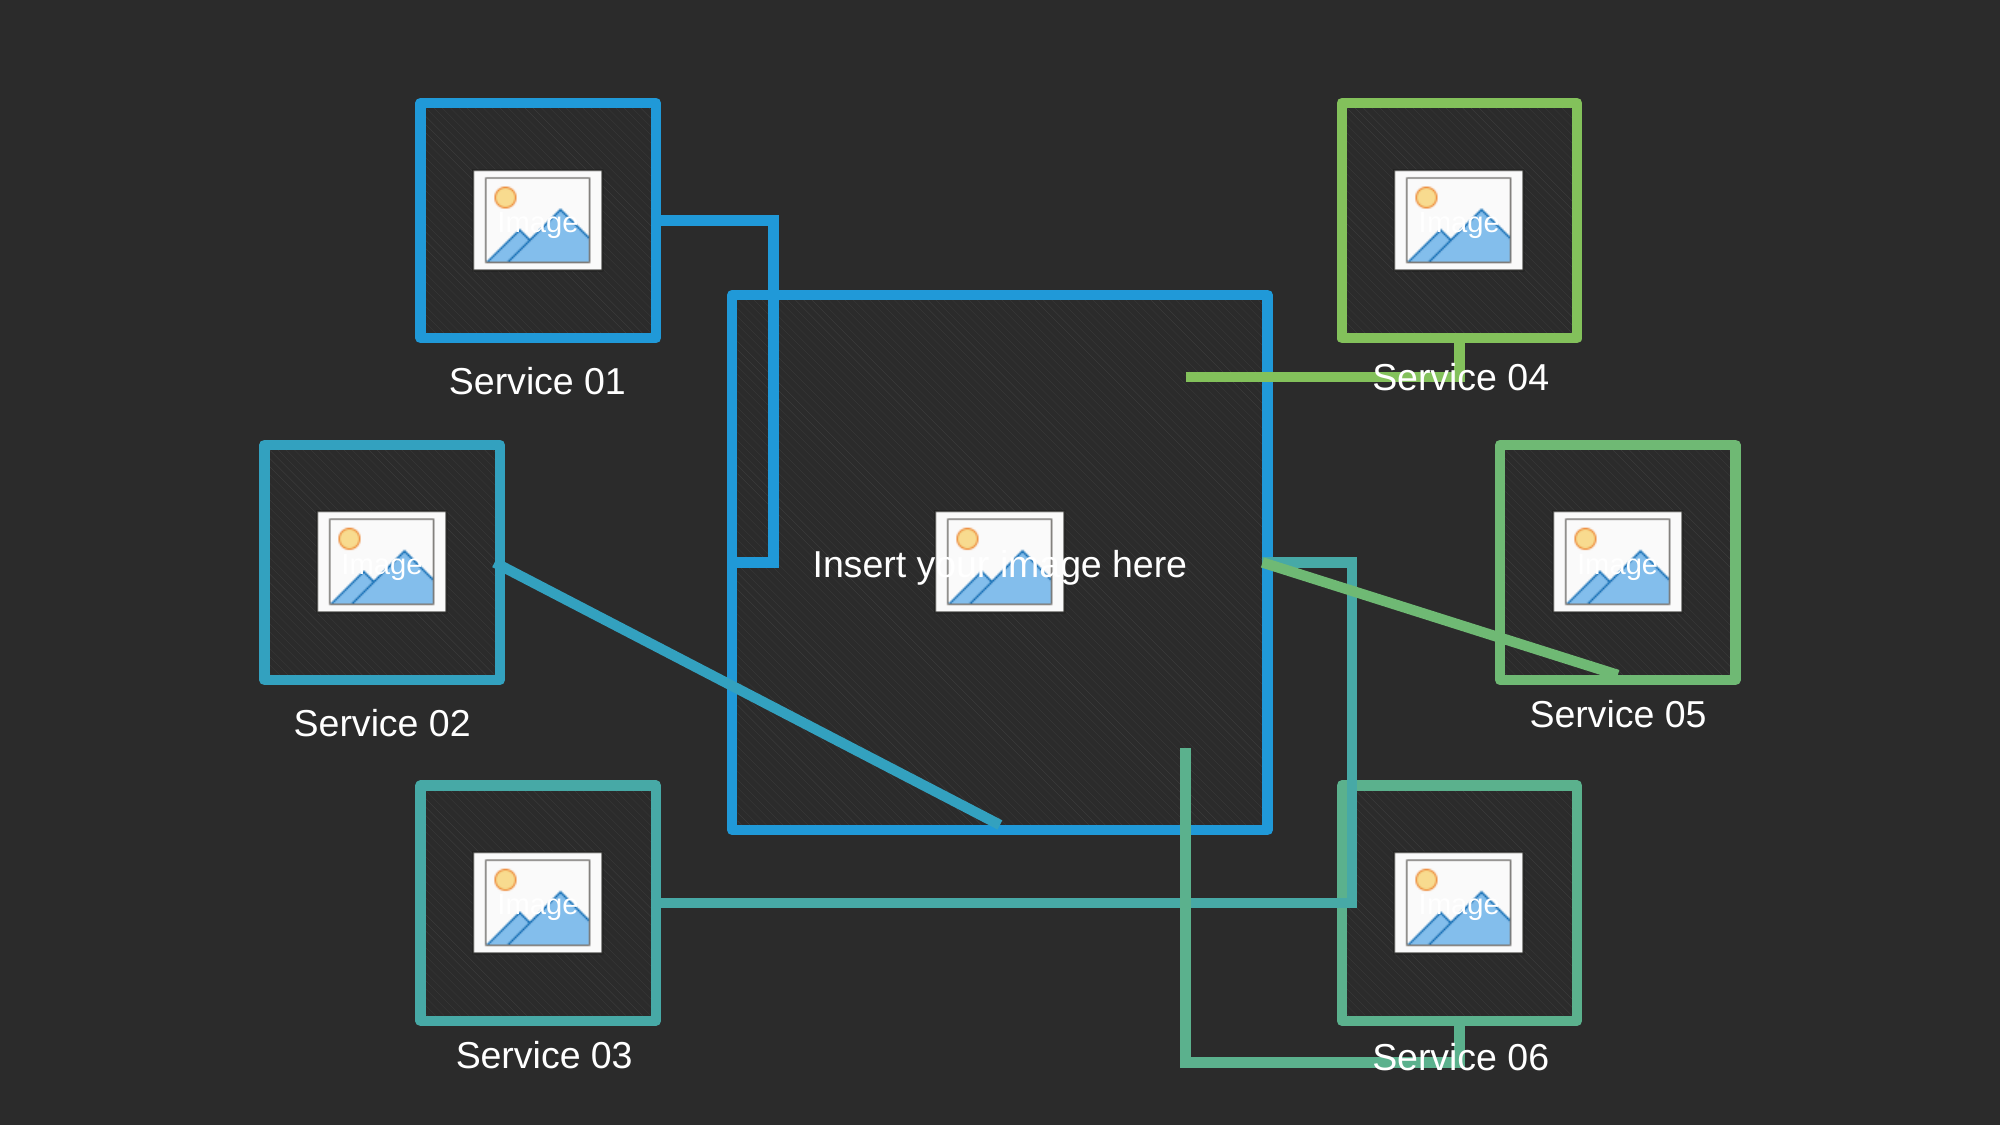

Service 04
Service 01

Service 05
Service 02

Service 03
Service 06